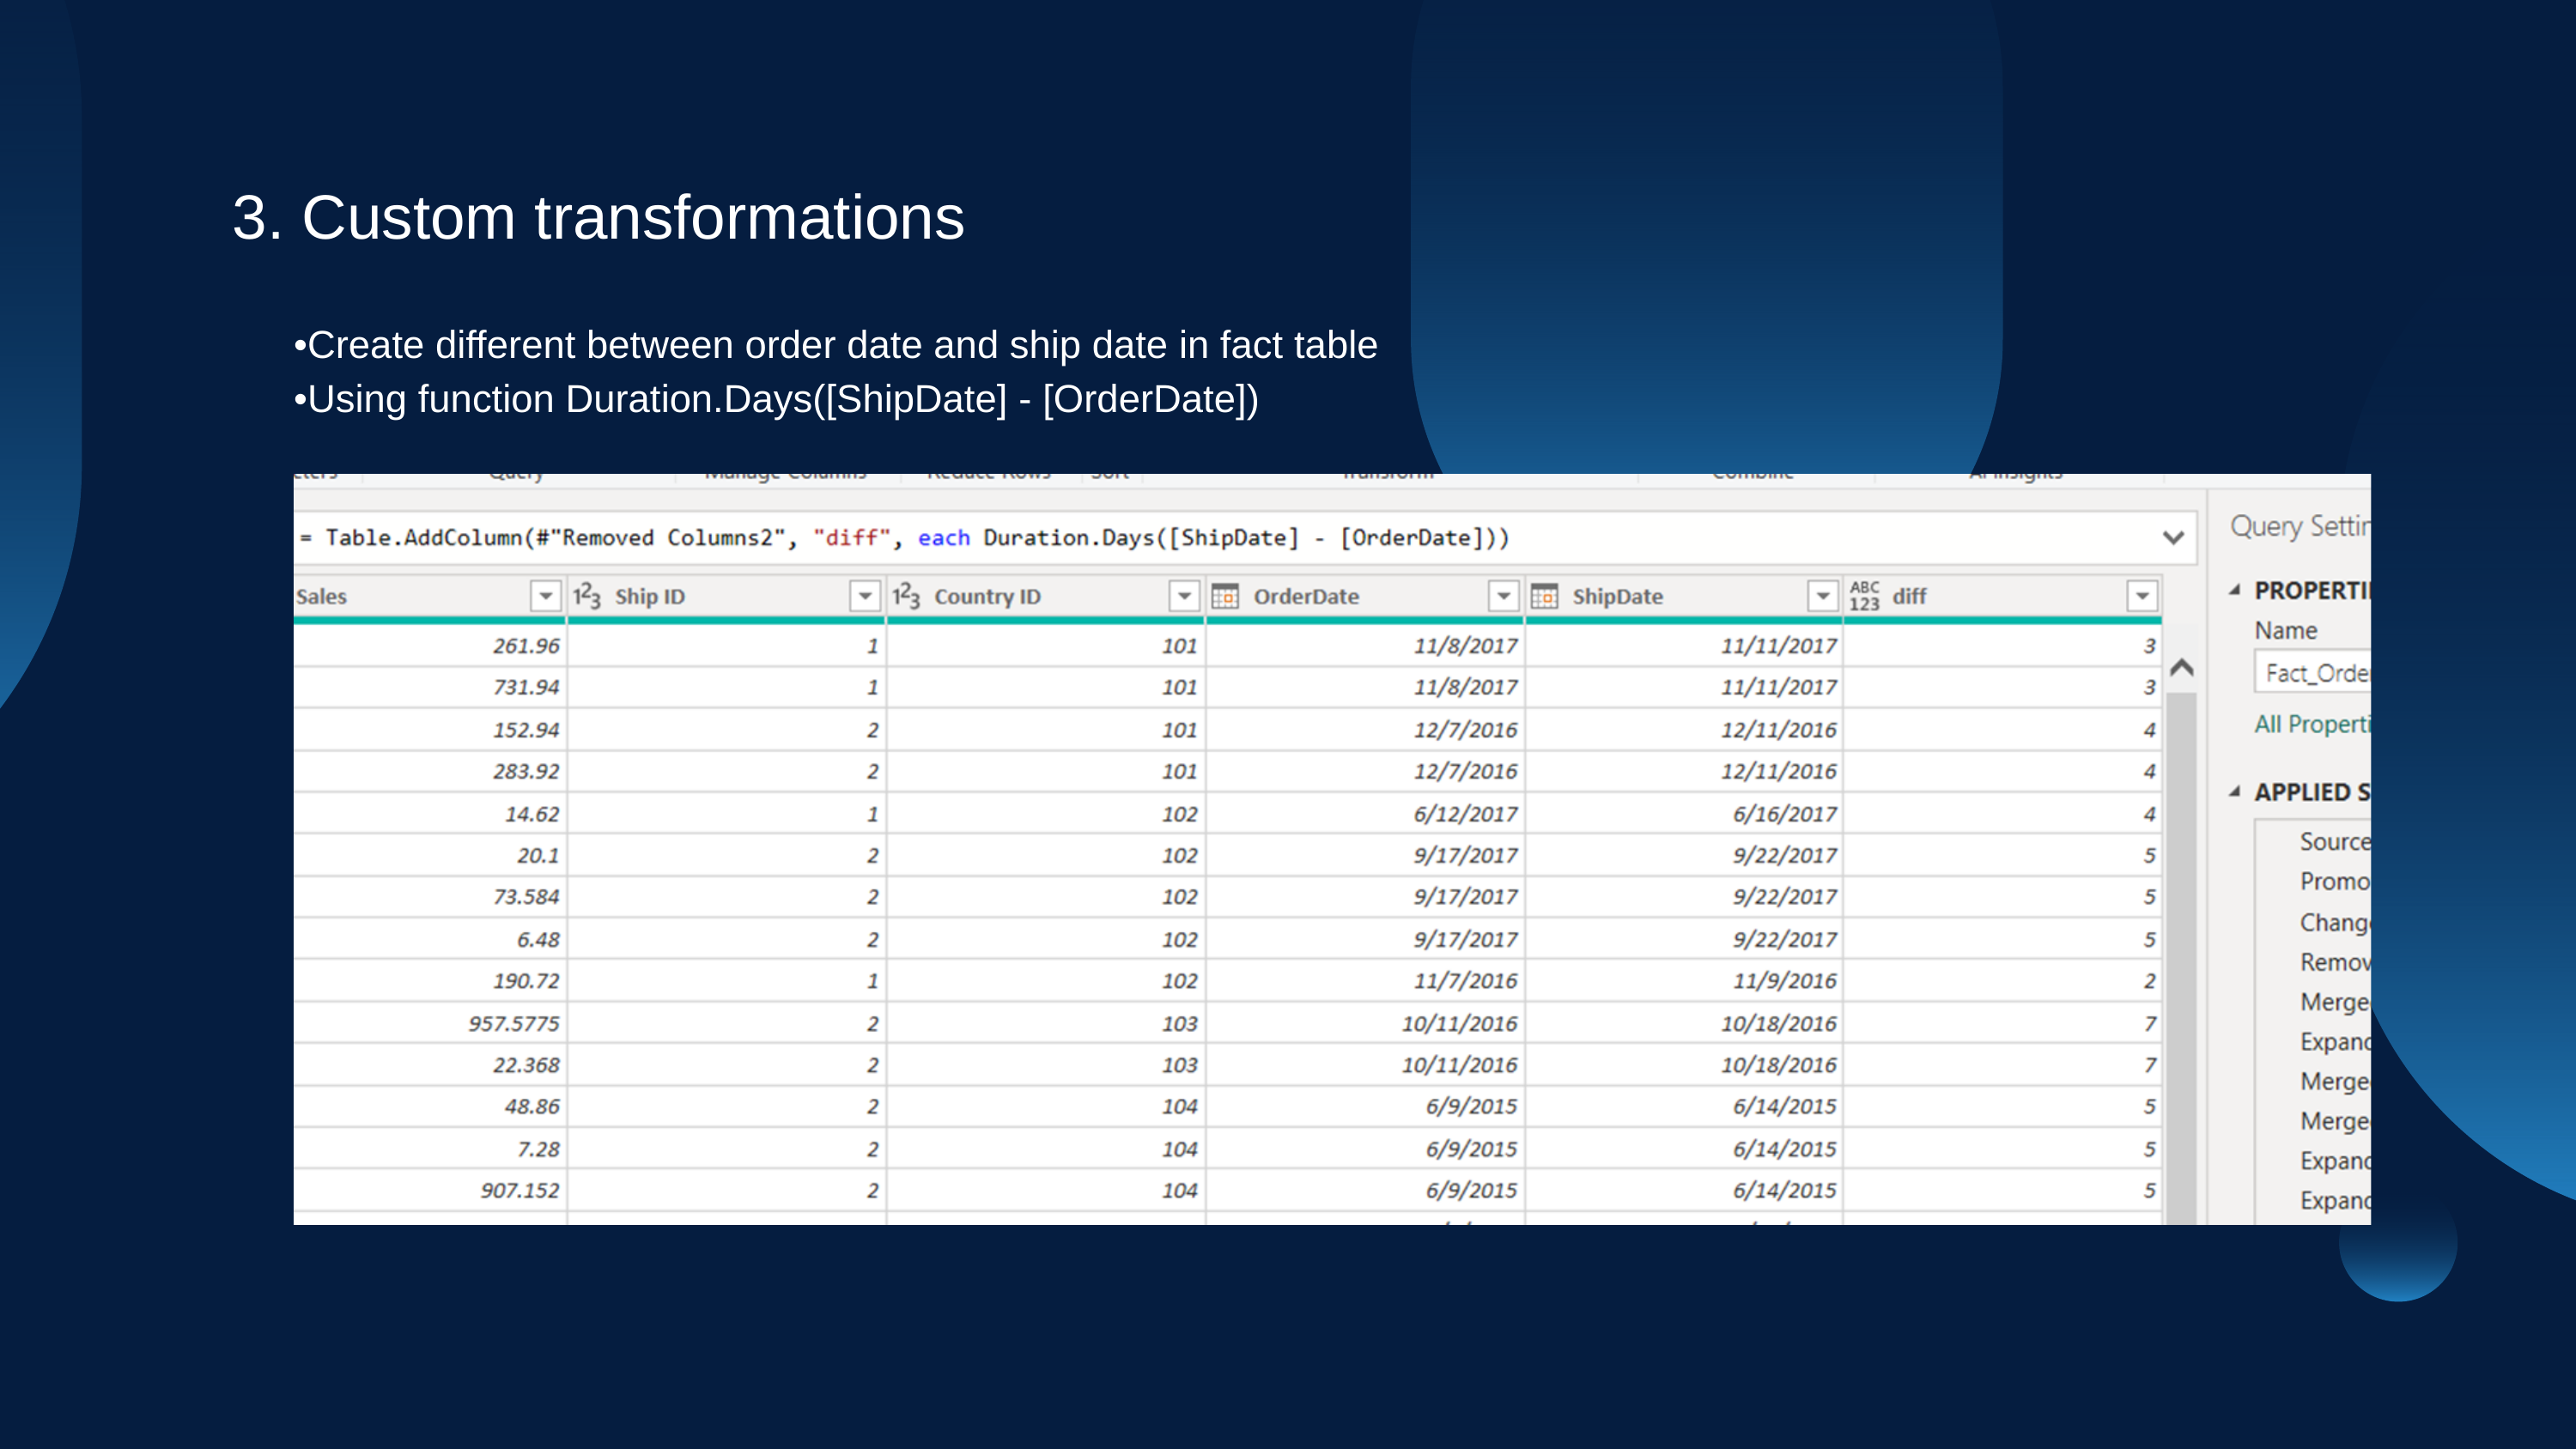

3. Custom transformations

•Create different between order date and ship date in fact table
•Using function Duration.Days([ShipDate] - [OrderDate])